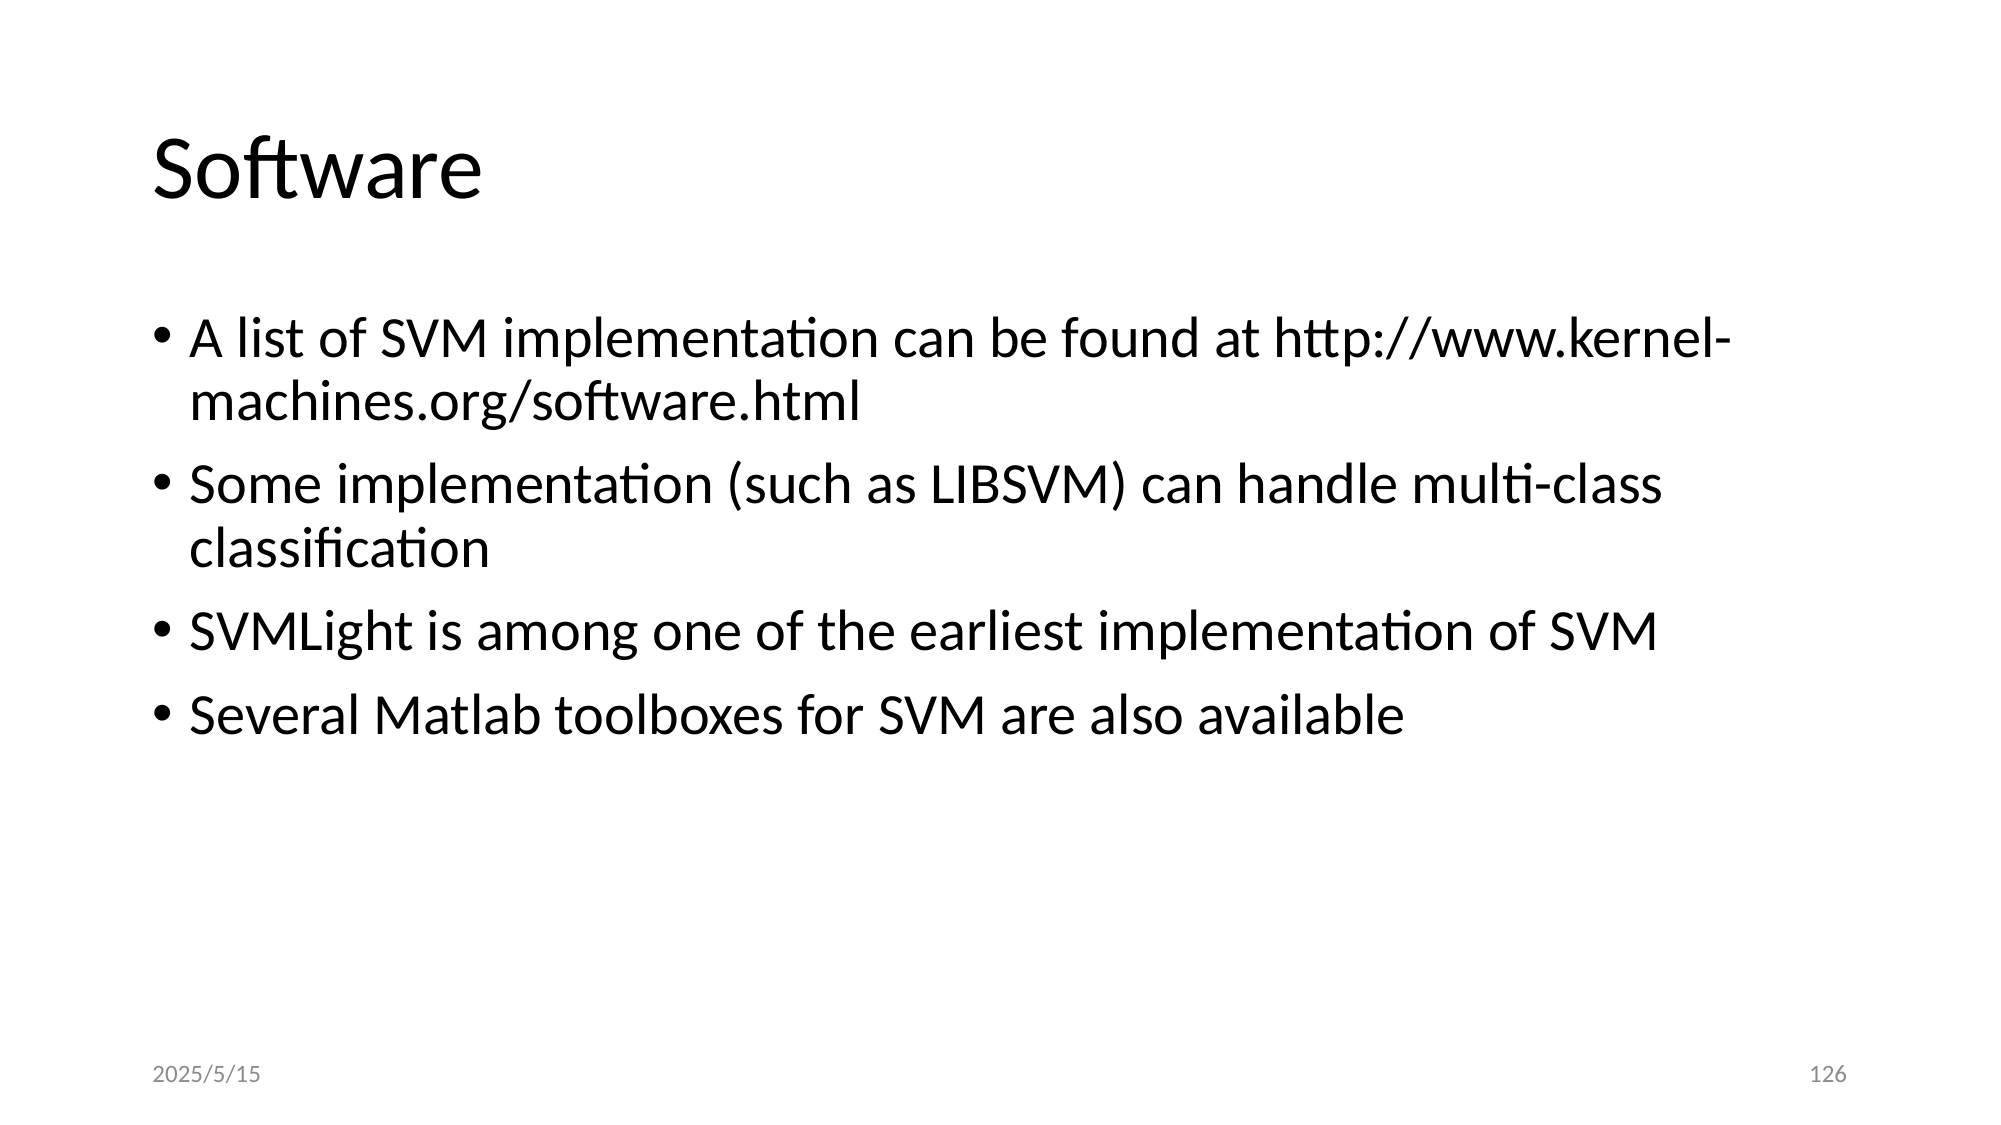

# Software
A list of SVM implementation can be found at http://www.kernel-machines.org/software.html
Some implementation (such as LIBSVM) can handle multi-class classification
SVMLight is among one of the earliest implementation of SVM
Several Matlab toolboxes for SVM are also available
2025/5/15
126